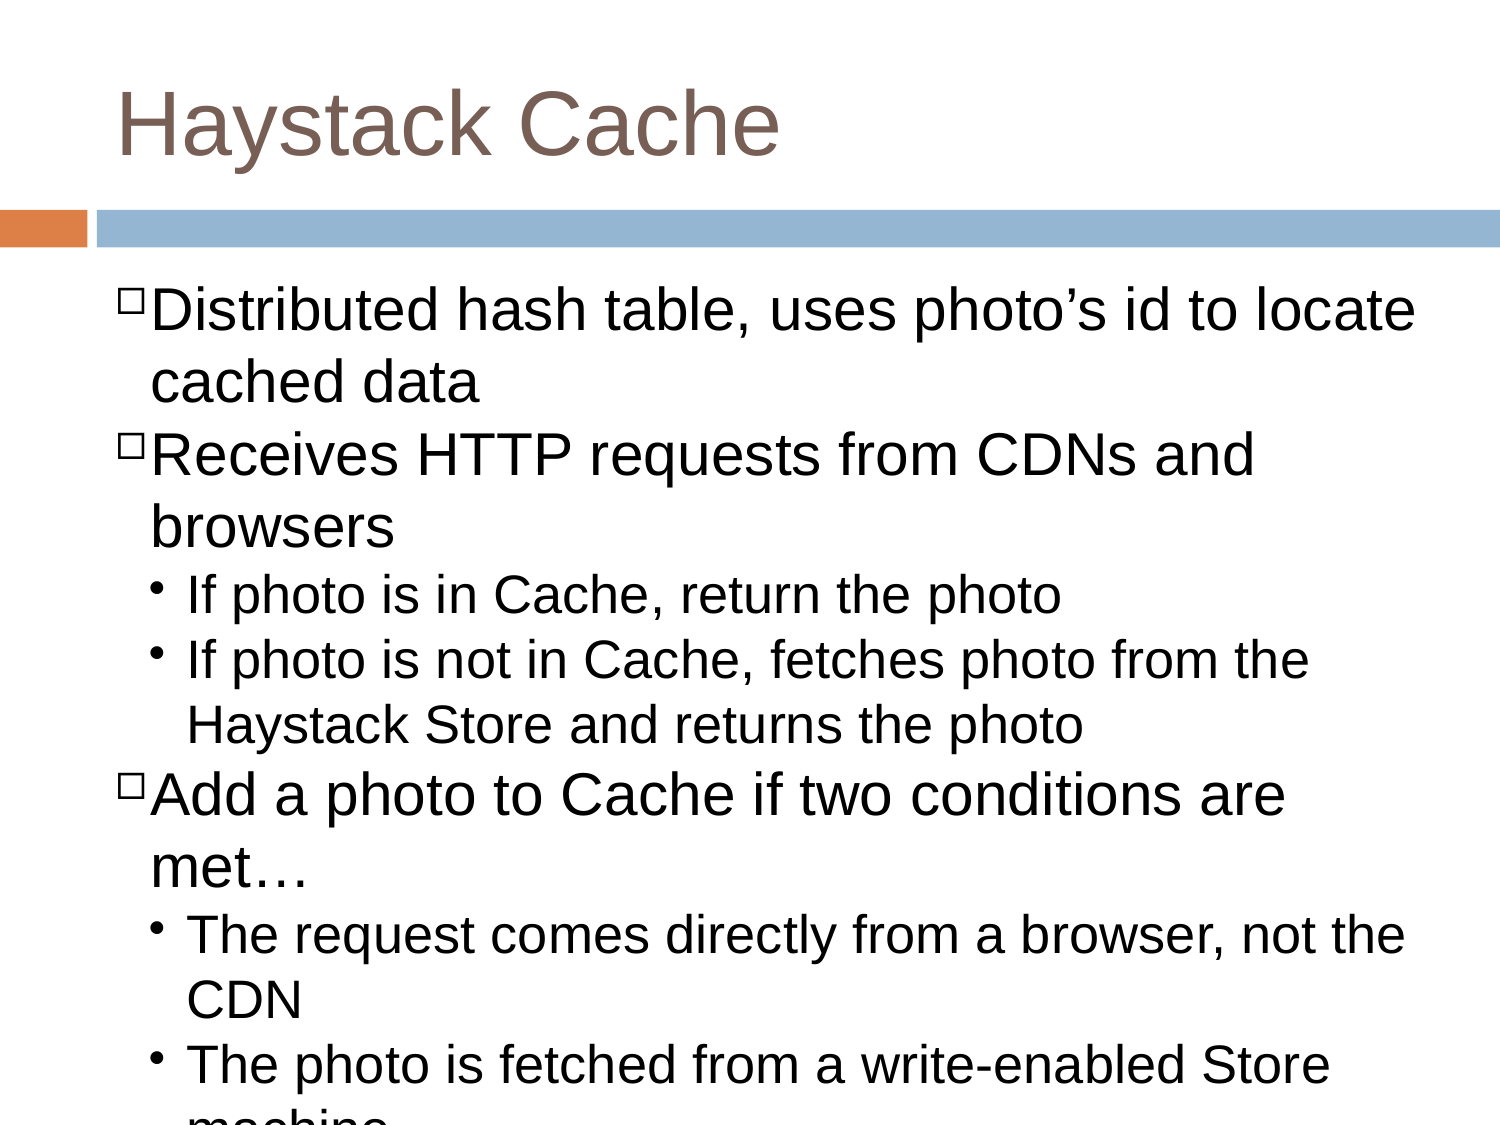

Haystack Cache
Distributed hash table, uses photo’s id to locate cached data
Receives HTTP requests from CDNs and browsers
If photo is in Cache, return the photo
If photo is not in Cache, fetches photo from the Haystack Store and returns the photo
Add a photo to Cache if two conditions are met…
The request comes directly from a browser, not the CDN
The photo is fetched from a write-enabled Store machine